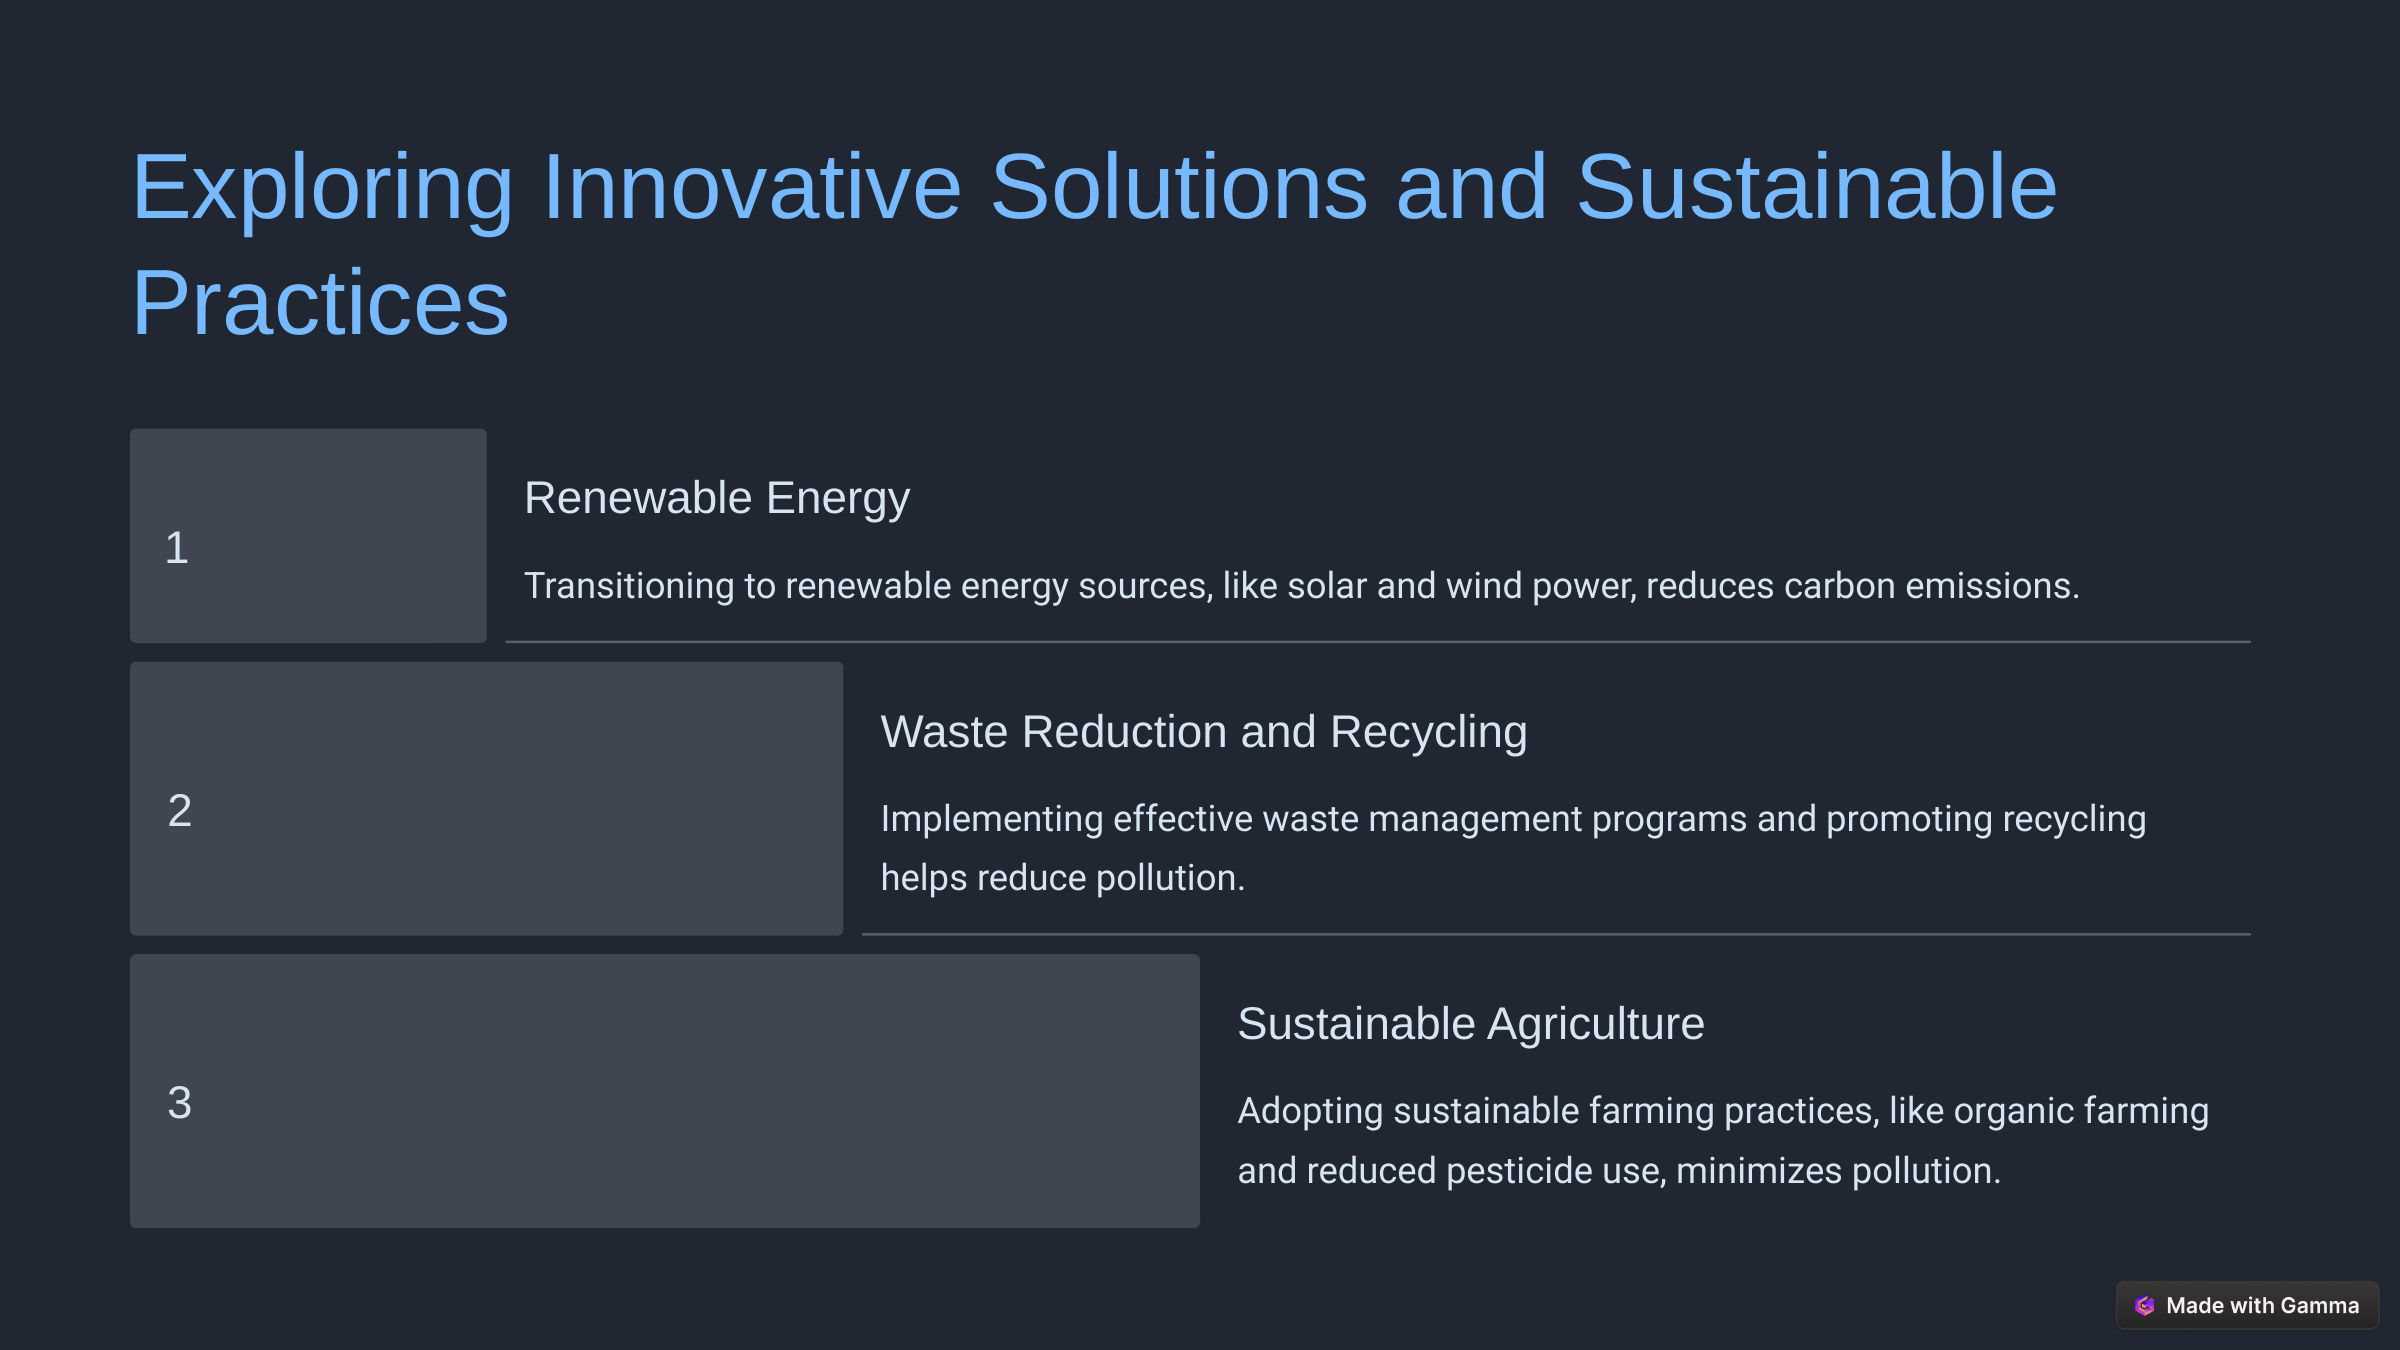

Exploring Innovative Solutions and Sustainable Practices

Renewable Energy
1
Transitioning to renewable energy sources, like solar and wind power, reduces carbon emissions.

Waste Reduction and Recycling
2
Implementing effective waste management programs and promoting recycling helps reduce pollution.

Sustainable Agriculture
3
Adopting sustainable farming practices, like organic farming and reduced pesticide use, minimizes pollution.